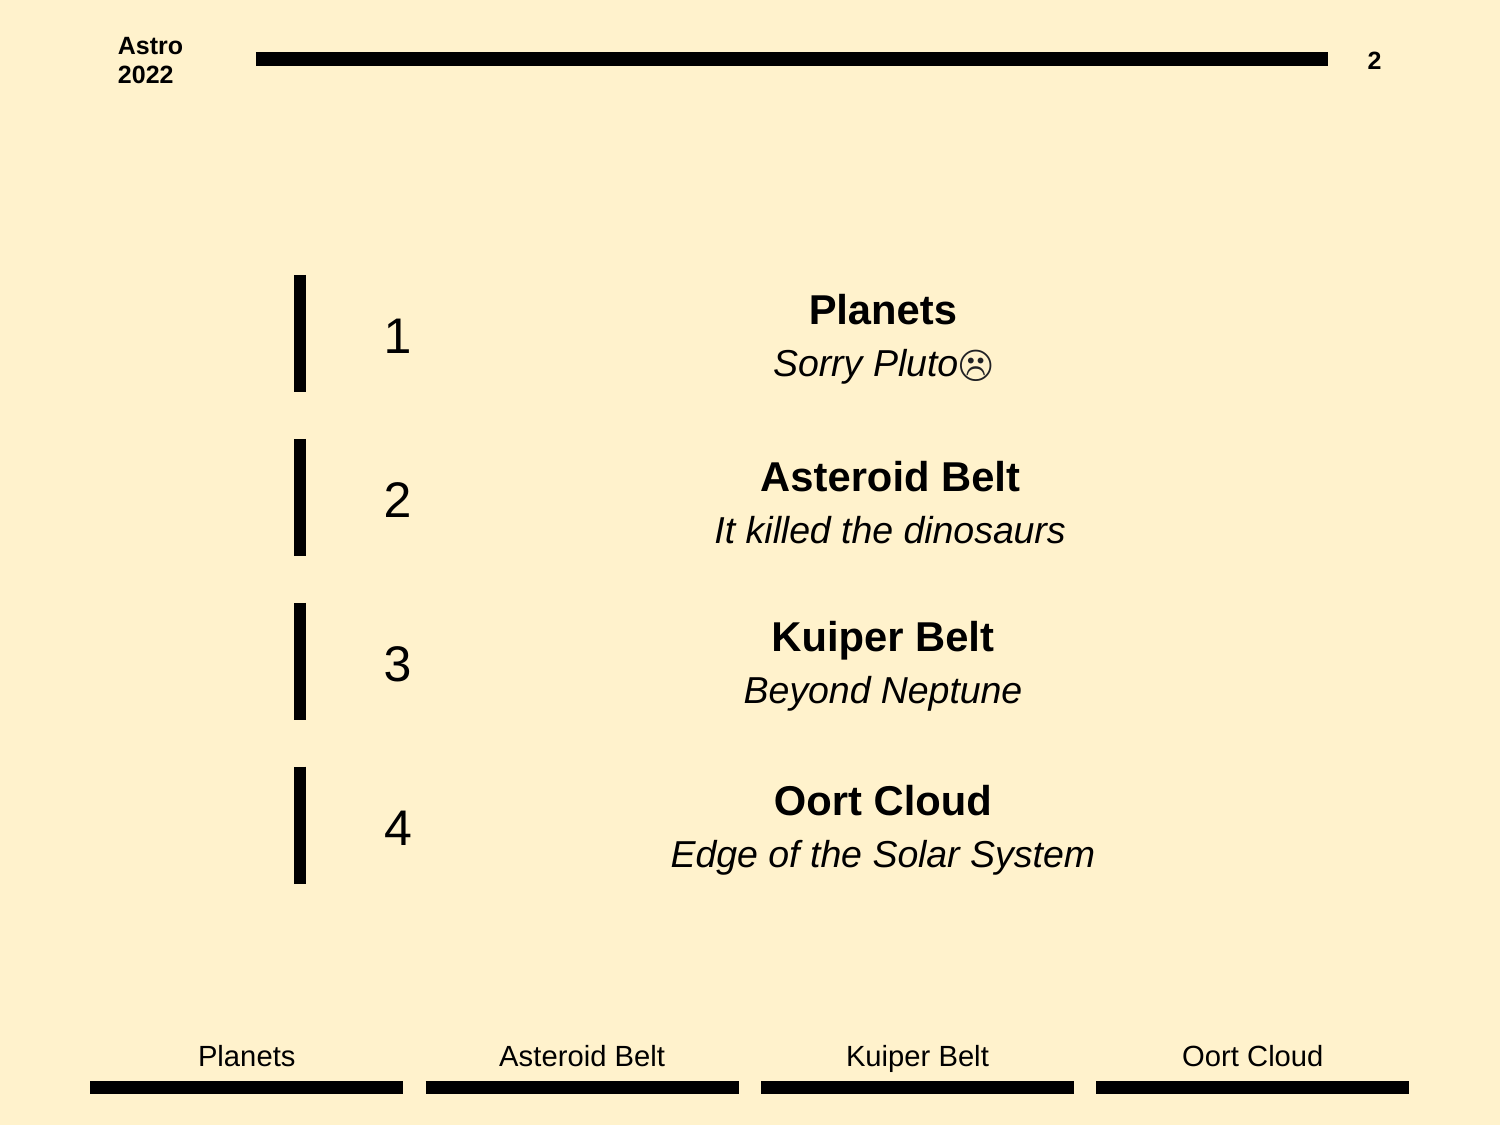

1
Planets
Sorry Pluto☹
2
Asteroid Belt
It killed the dinosaurs
Kuiper Belt
Beyond Neptune
3
4
Oort Cloud
Edge of the Solar System

Oort Cloud
Planets
Asteroid Belt
Kuiper Belt